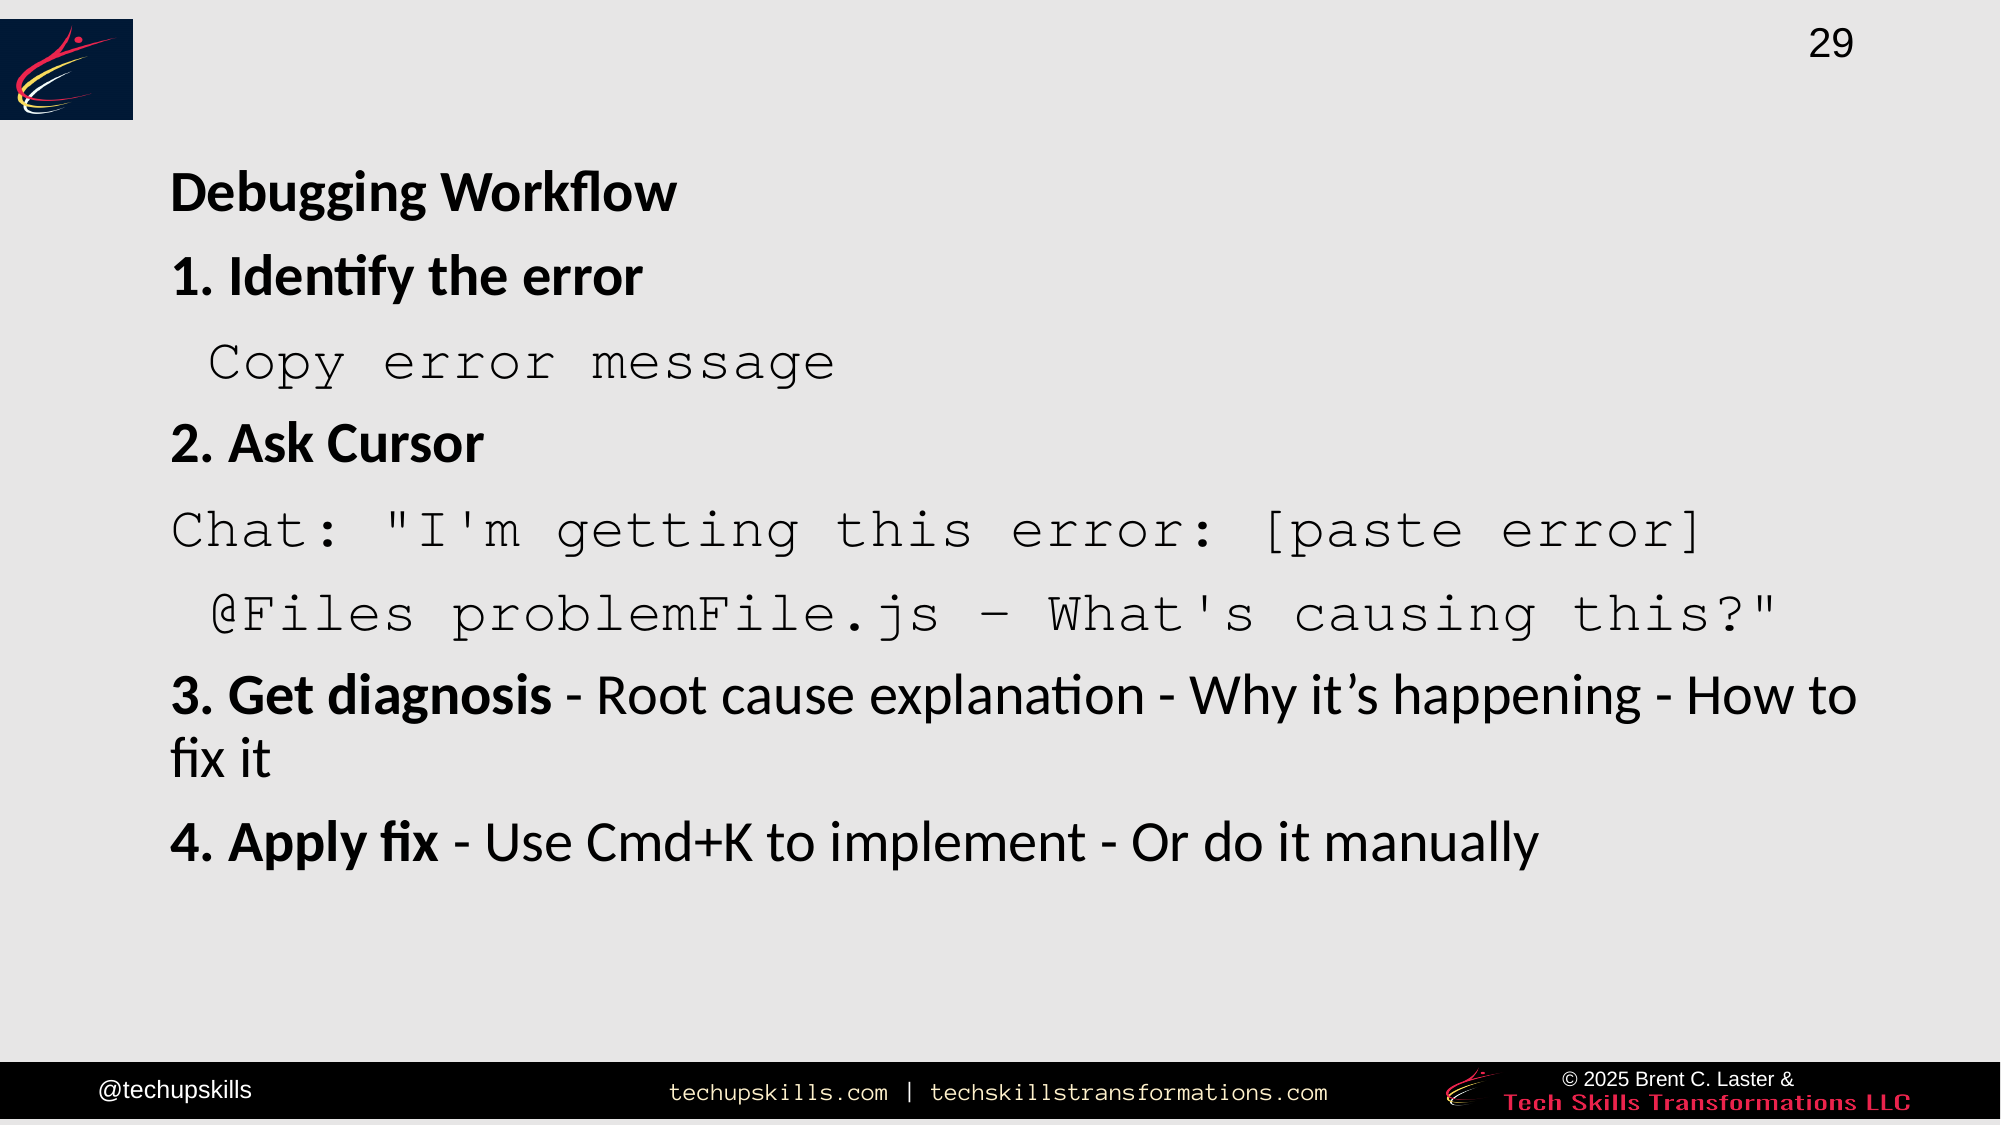

Debugging Workflow
1. Identify the error
Copy error message
2. Ask Cursor
Chat: "I'm getting this error: [paste error]
@Files problemFile.js - What's causing this?"
3. Get diagnosis - Root cause explanation - Why it’s happening - How to fix it
4. Apply fix - Use Cmd+K to implement - Or do it manually